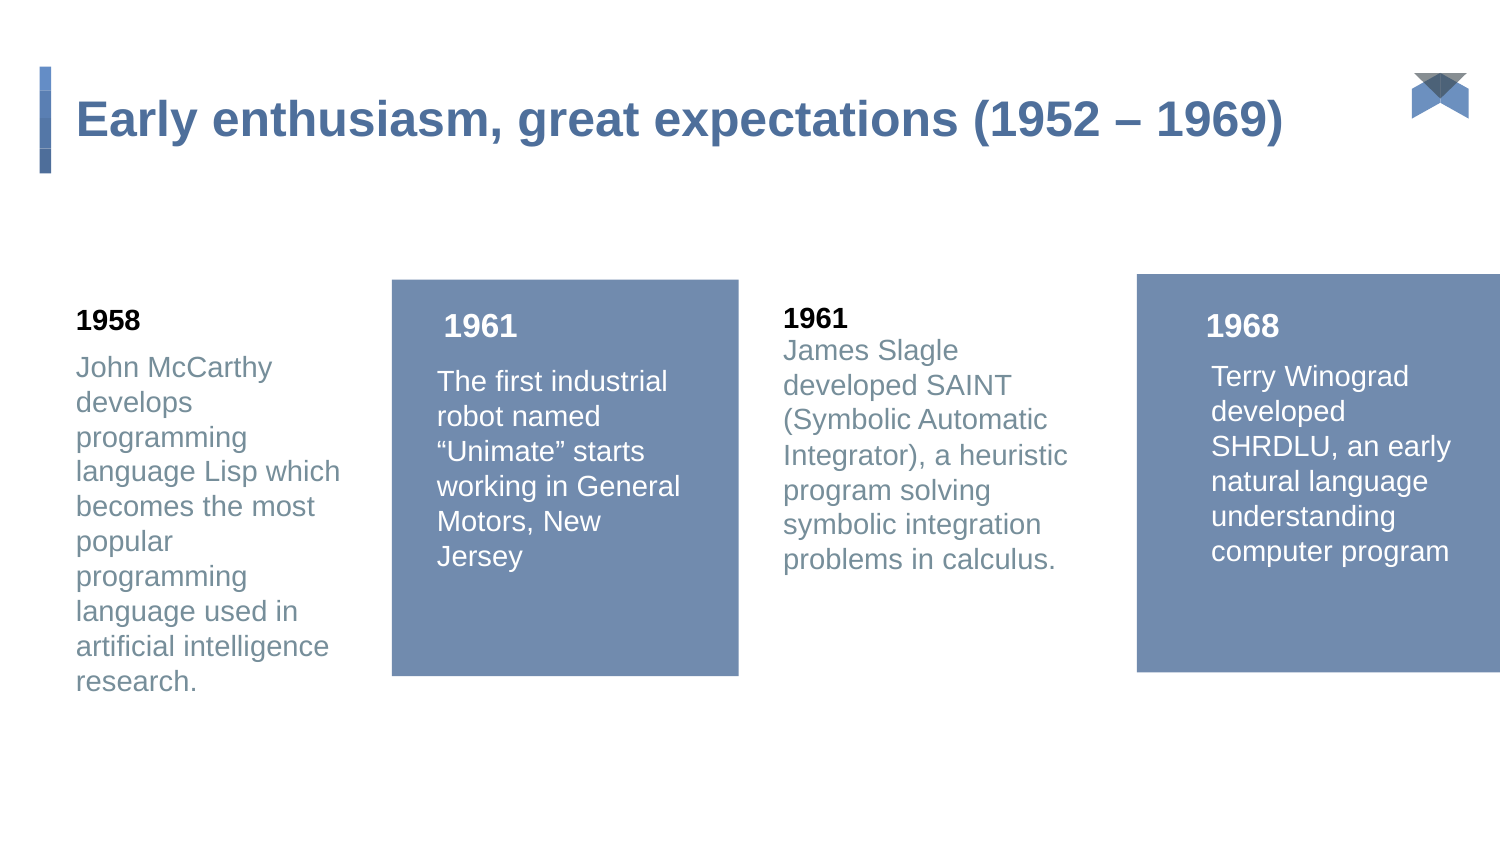

# Early enthusiasm, great expectations (1952 – 1969)
1958
John McCarthy develops programming language Lisp which becomes the most popular programming language used in artificial intelligence research.

1961
James Slagle developed SAINT (Symbolic Automatic Integrator), a heuristic program solving symbolic integration problems in calculus.
1961
The first industrial robot named “Unimate” starts working in General Motors, New Jersey
1968
Terry Winograd developed SHRDLU, an early natural language understanding computer program